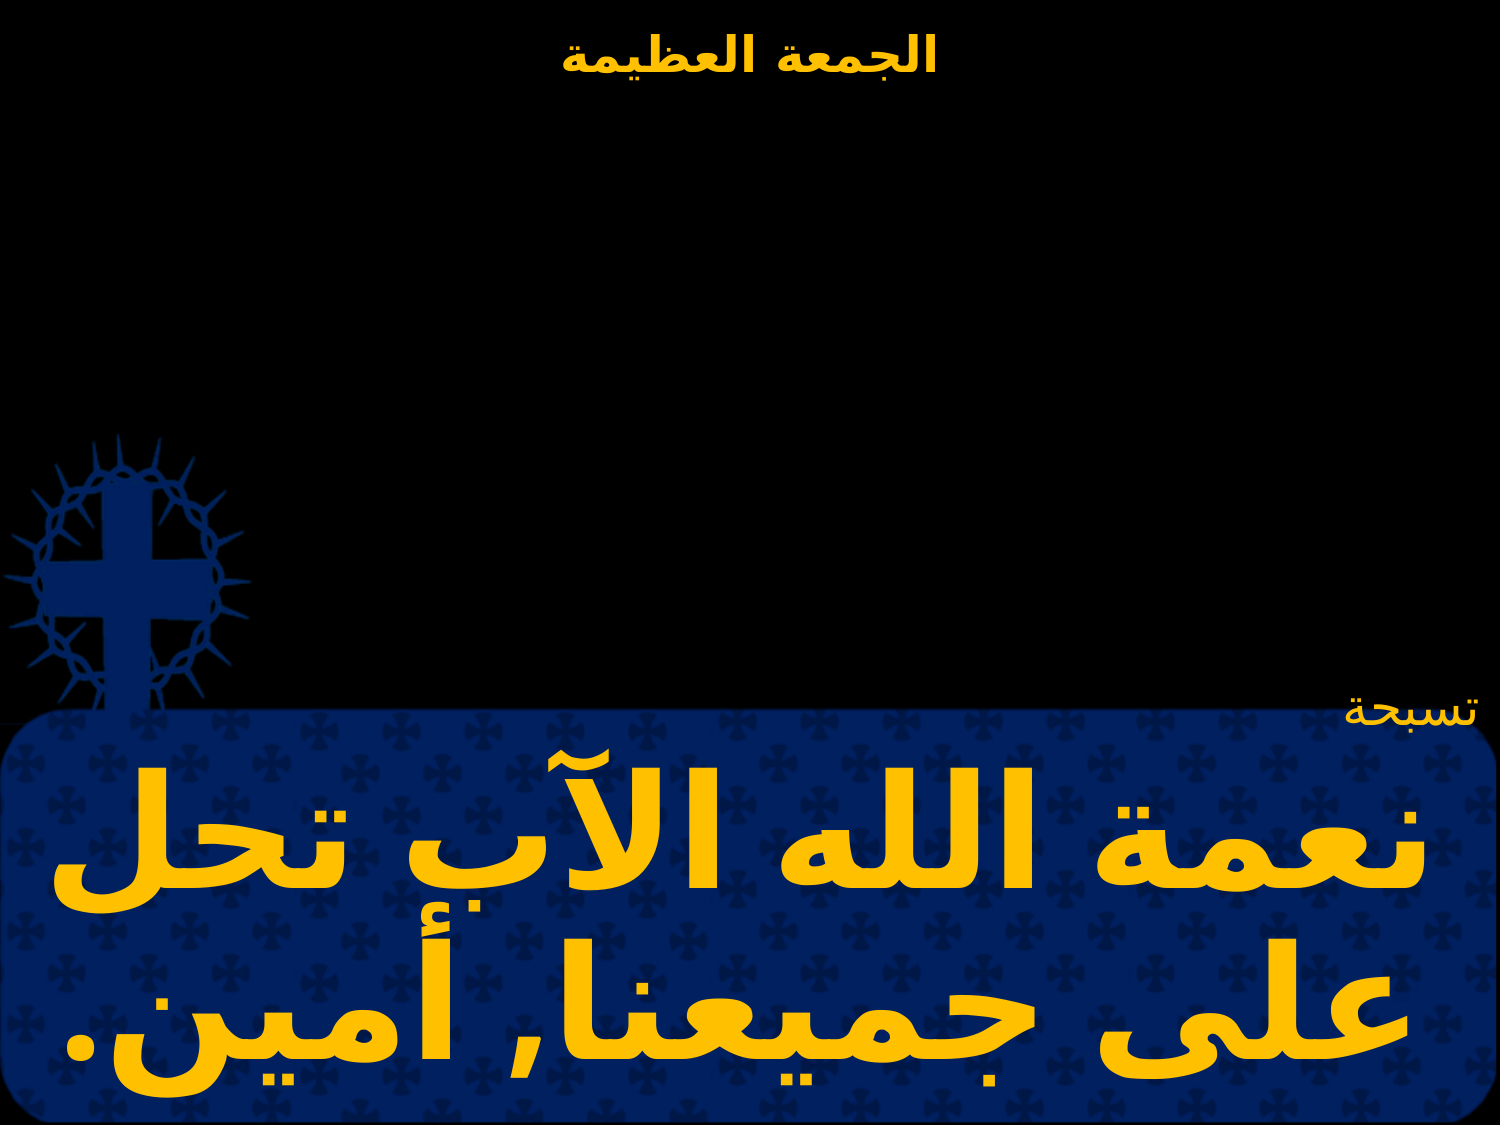

تسبحة
# نعمة الله الآب تحل على جميعنا, أمين.